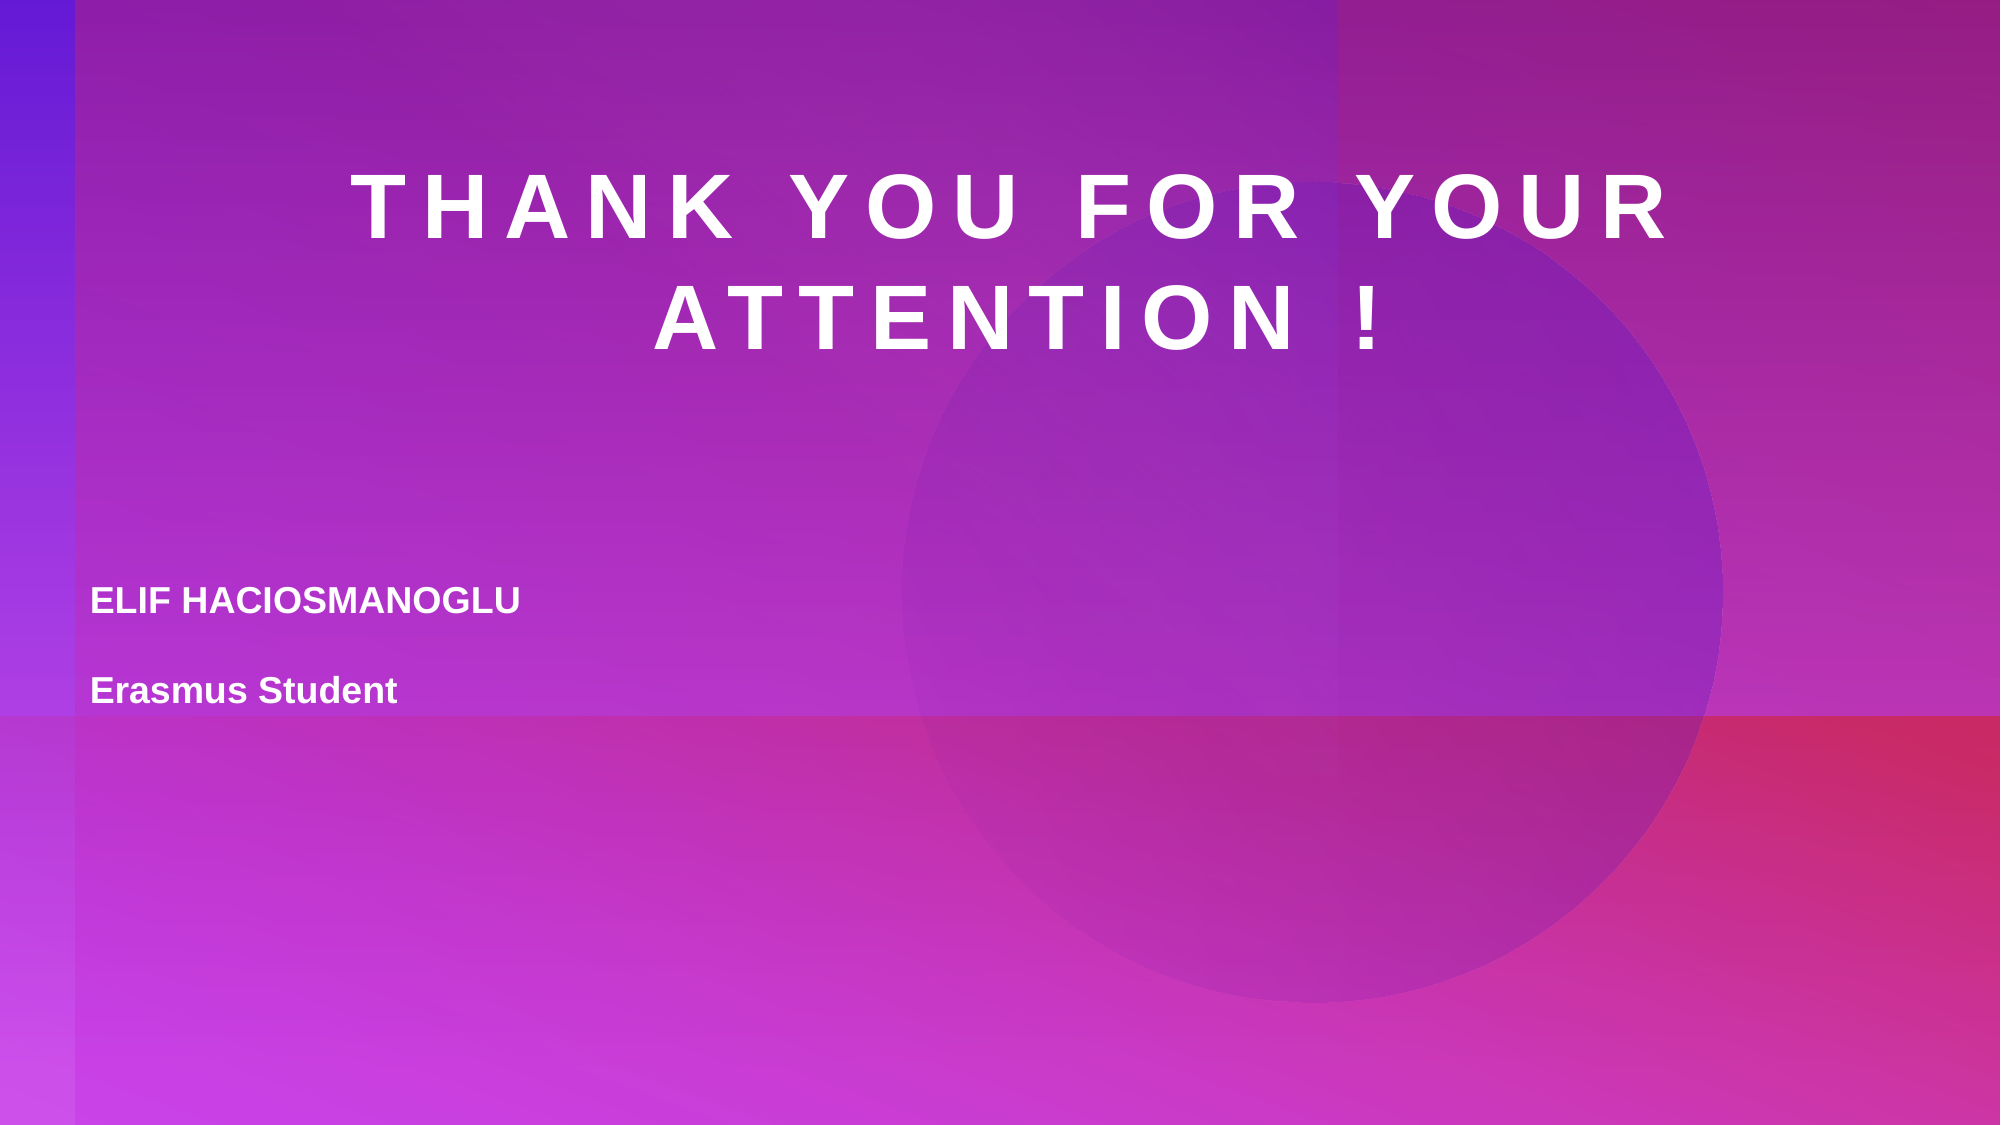

THANK you FOR YOUR ATTENTION !

ELIF HACIOSMANOGLU

Erasmus Student